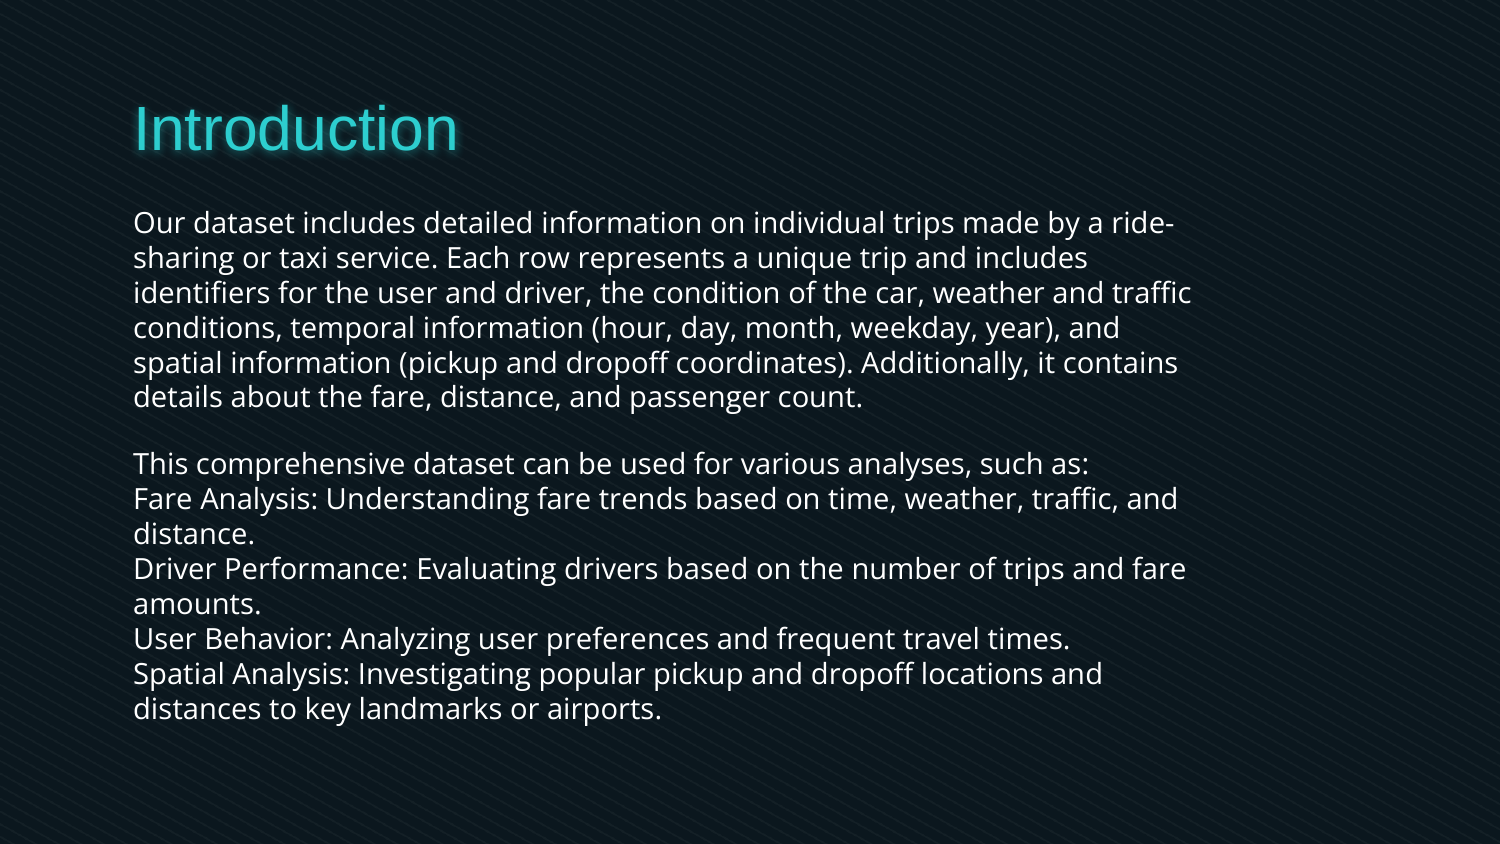

# Introduction
Our dataset includes detailed information on individual trips made by a ride-sharing or taxi service. Each row represents a unique trip and includes identifiers for the user and driver, the condition of the car, weather and traffic conditions, temporal information (hour, day, month, weekday, year), and spatial information (pickup and dropoff coordinates). Additionally, it contains details about the fare, distance, and passenger count.
This comprehensive dataset can be used for various analyses, such as:
Fare Analysis: Understanding fare trends based on time, weather, traffic, and distance.
Driver Performance: Evaluating drivers based on the number of trips and fare amounts.
User Behavior: Analyzing user preferences and frequent travel times.
Spatial Analysis: Investigating popular pickup and dropoff locations and distances to key landmarks or airports.